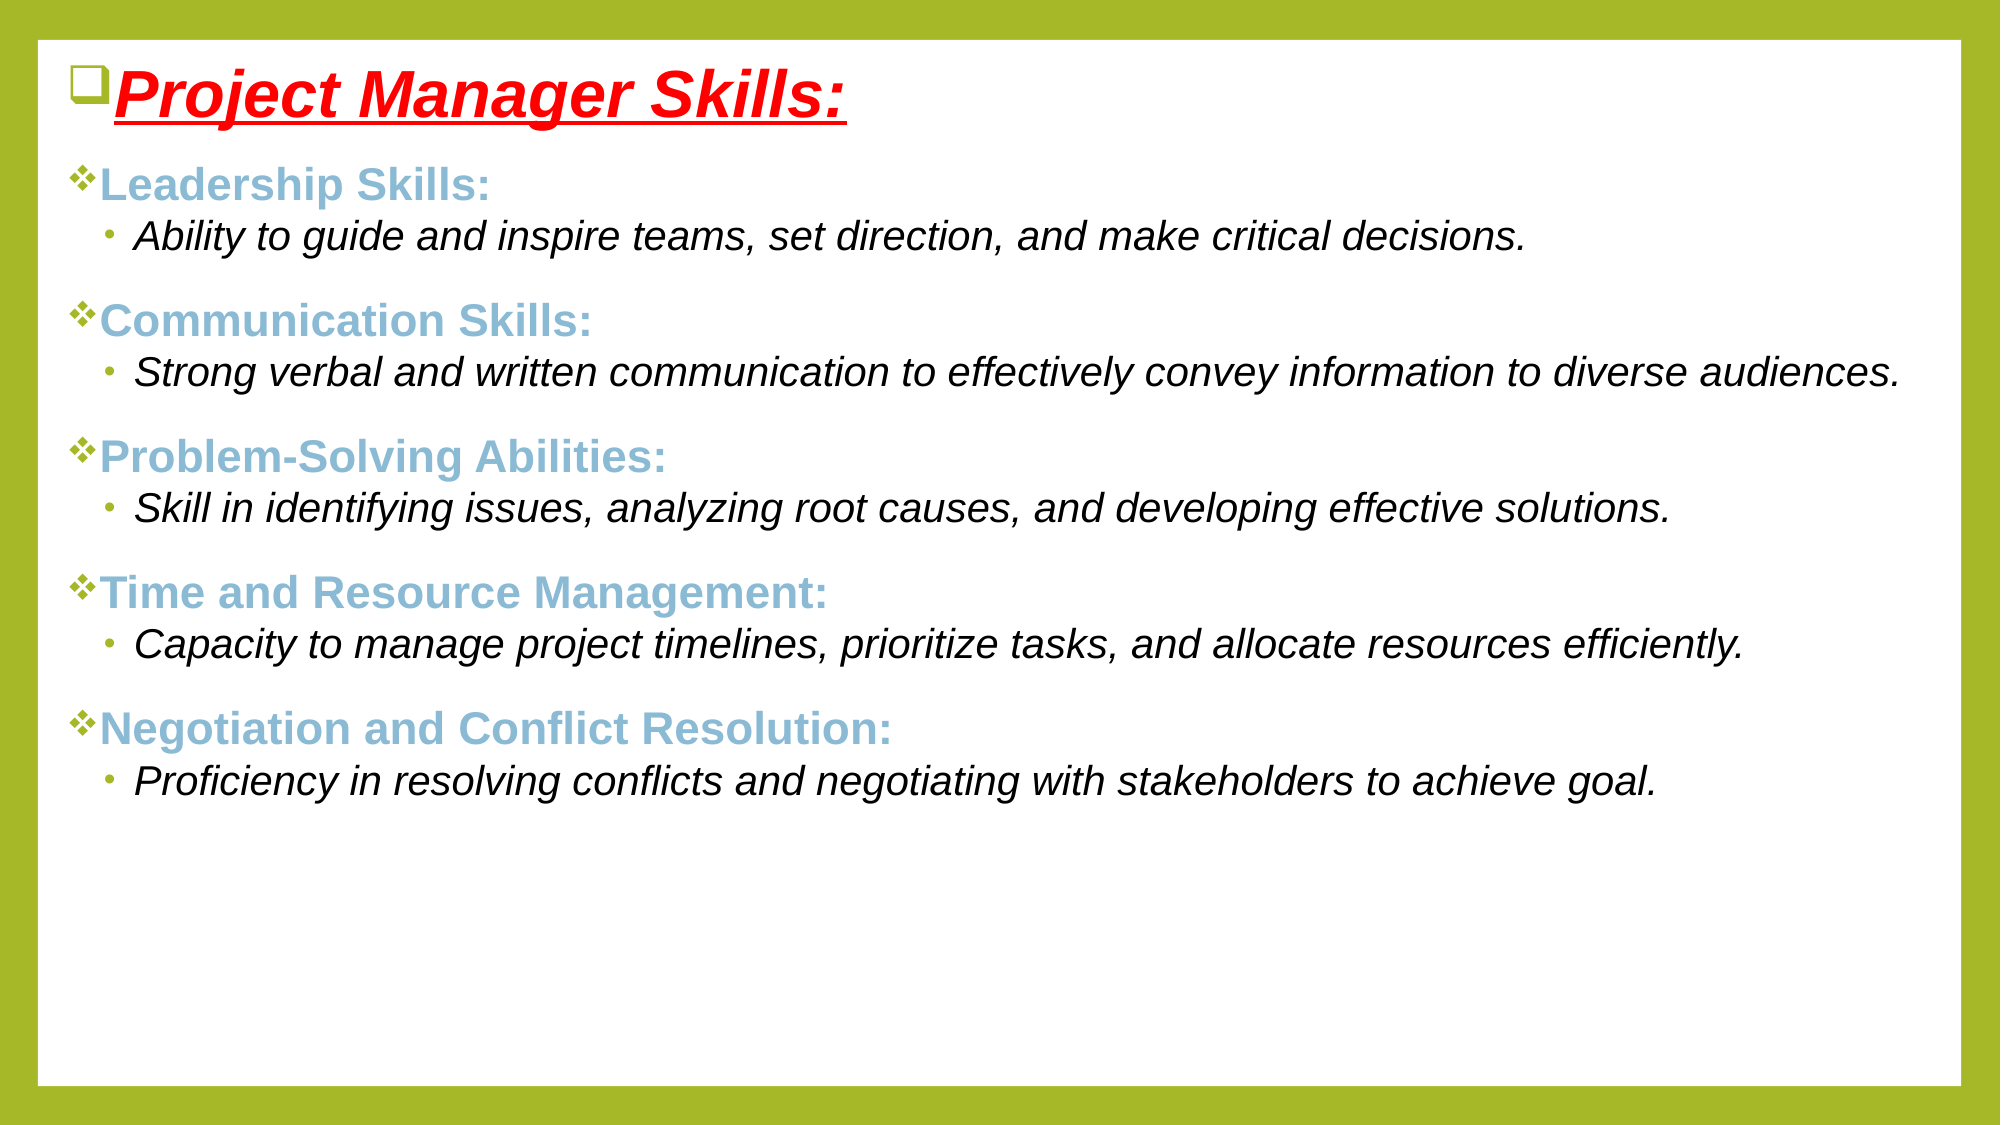

Project Manager Skills:
Leadership Skills:
Ability to guide and inspire teams, set direction, and make critical decisions.
Communication Skills:
Strong verbal and written communication to effectively convey information to diverse audiences.
Problem-Solving Abilities:
Skill in identifying issues, analyzing root causes, and developing effective solutions.
Time and Resource Management:
Capacity to manage project timelines, prioritize tasks, and allocate resources efficiently.
Negotiation and Conflict Resolution:
Proficiency in resolving conflicts and negotiating with stakeholders to achieve goal.